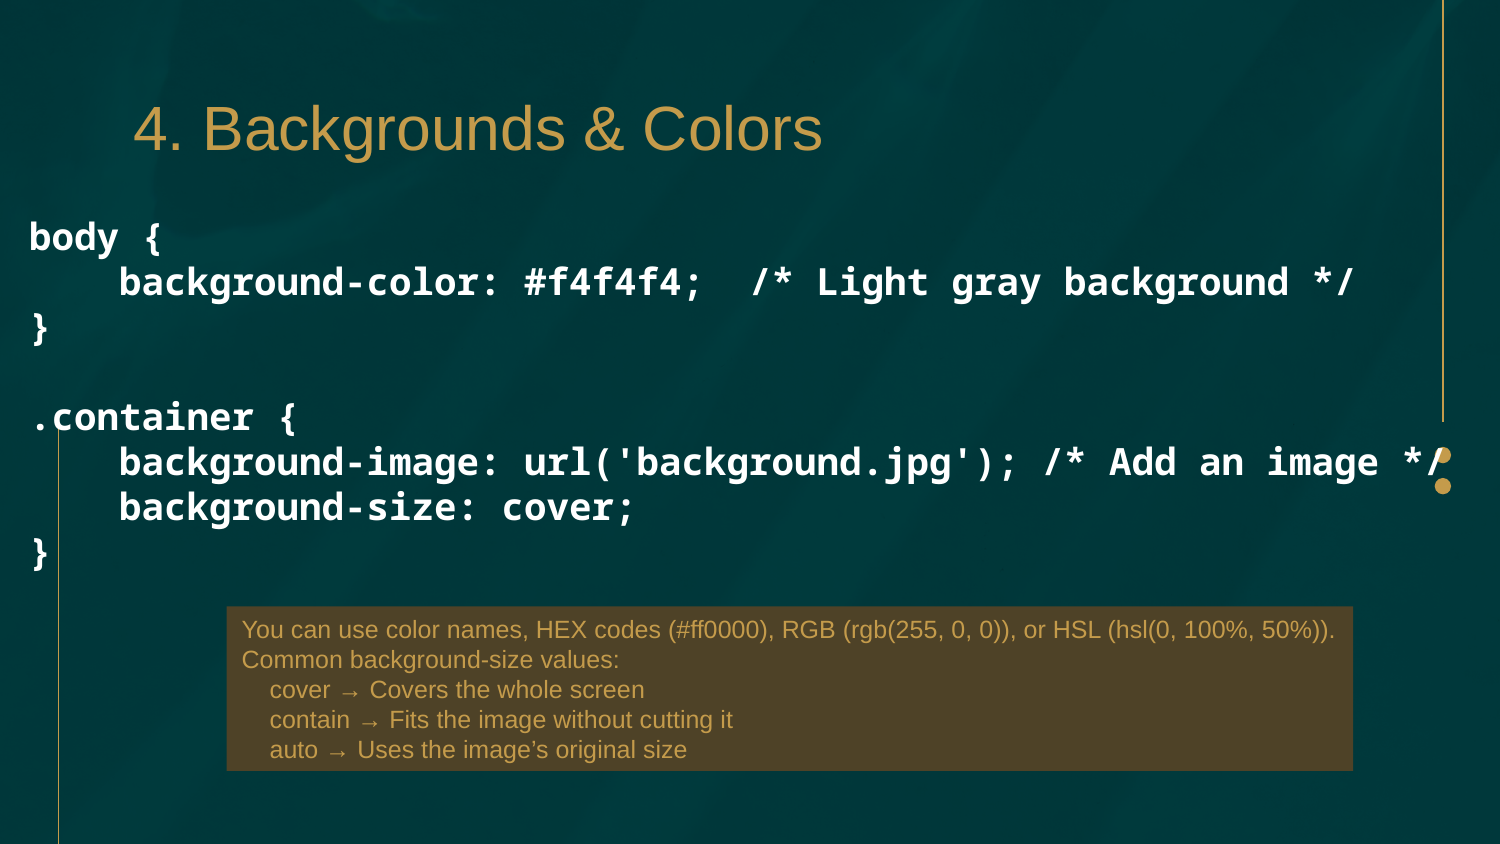

# 4. Backgrounds & Colors
body {
    background-color: #f4f4f4;  /* Light gray background */
}

.container {
    background-image: url('background.jpg'); /* Add an image */
    background-size: cover;
}
You can use color names, HEX codes (#ff0000), RGB (rgb(255, 0, 0)), or HSL (hsl(0, 100%, 50%)).
Common background-size values:
    cover → Covers the whole screen
    contain → Fits the image without cutting it
    auto → Uses the image’s original size